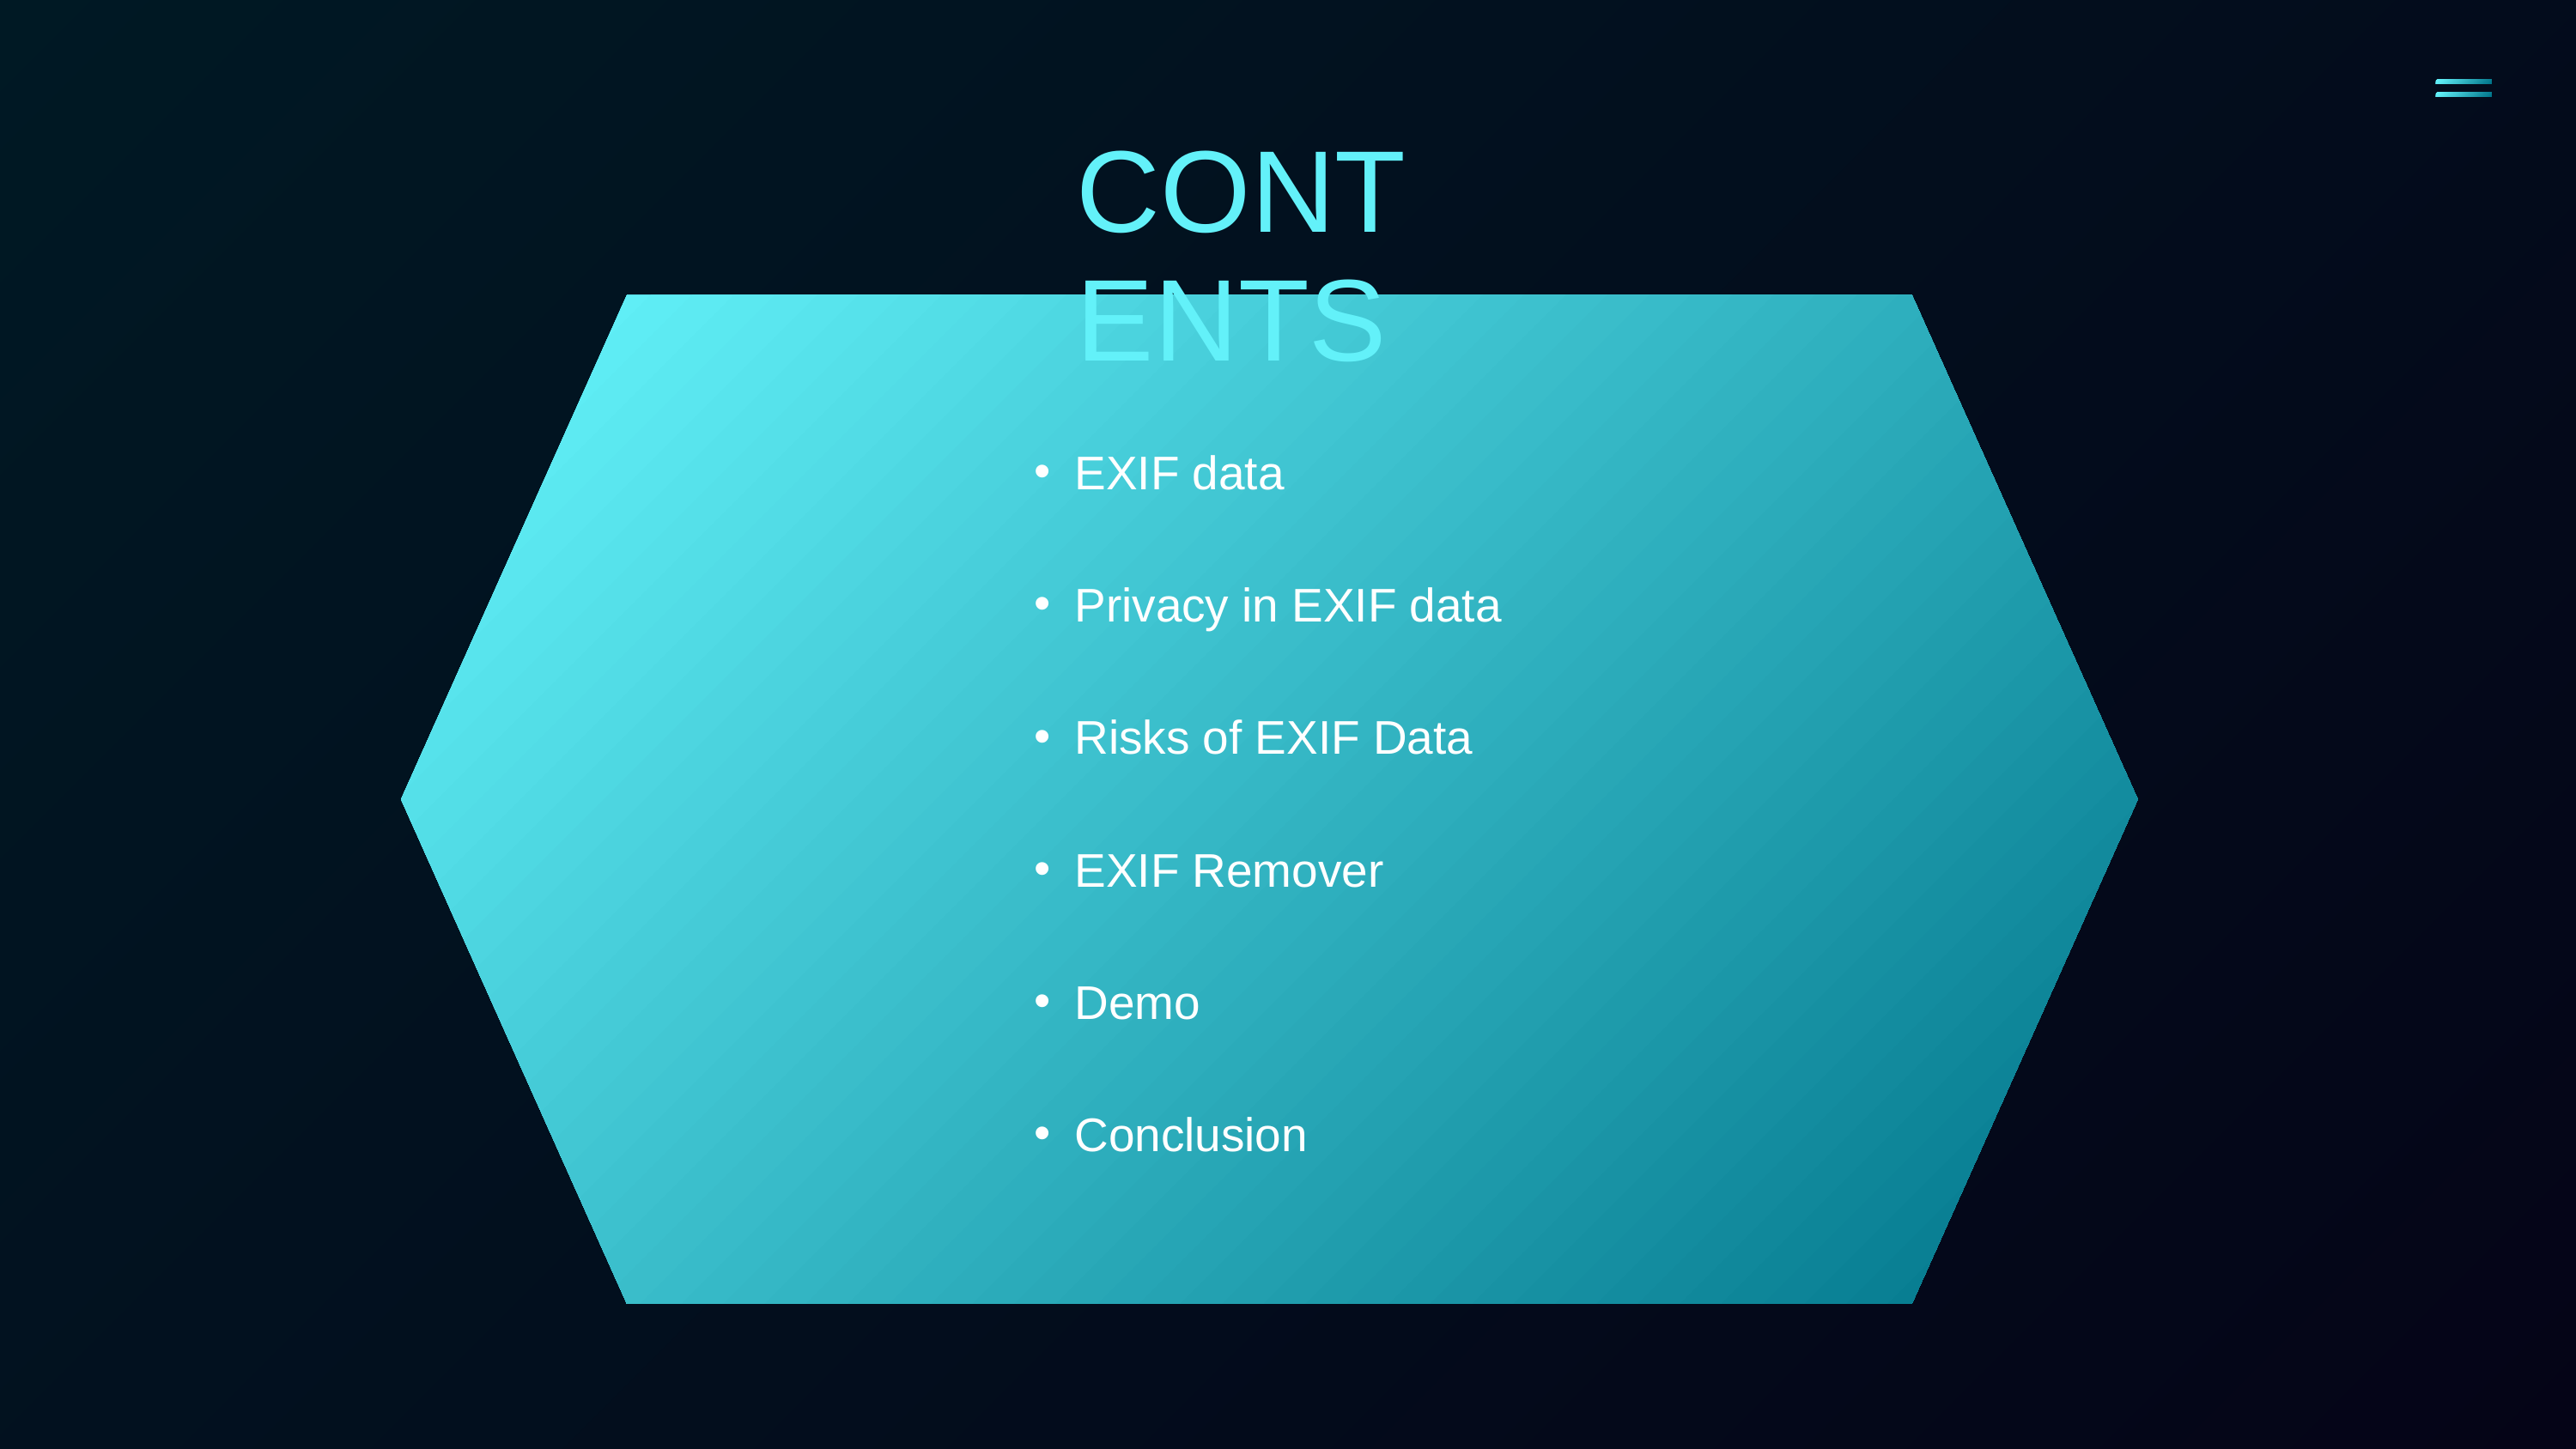

CONTENTS

EXIF data

Privacy in EXIF data

Risks of EXIF Data

EXIF Remover

Demo

Conclusion